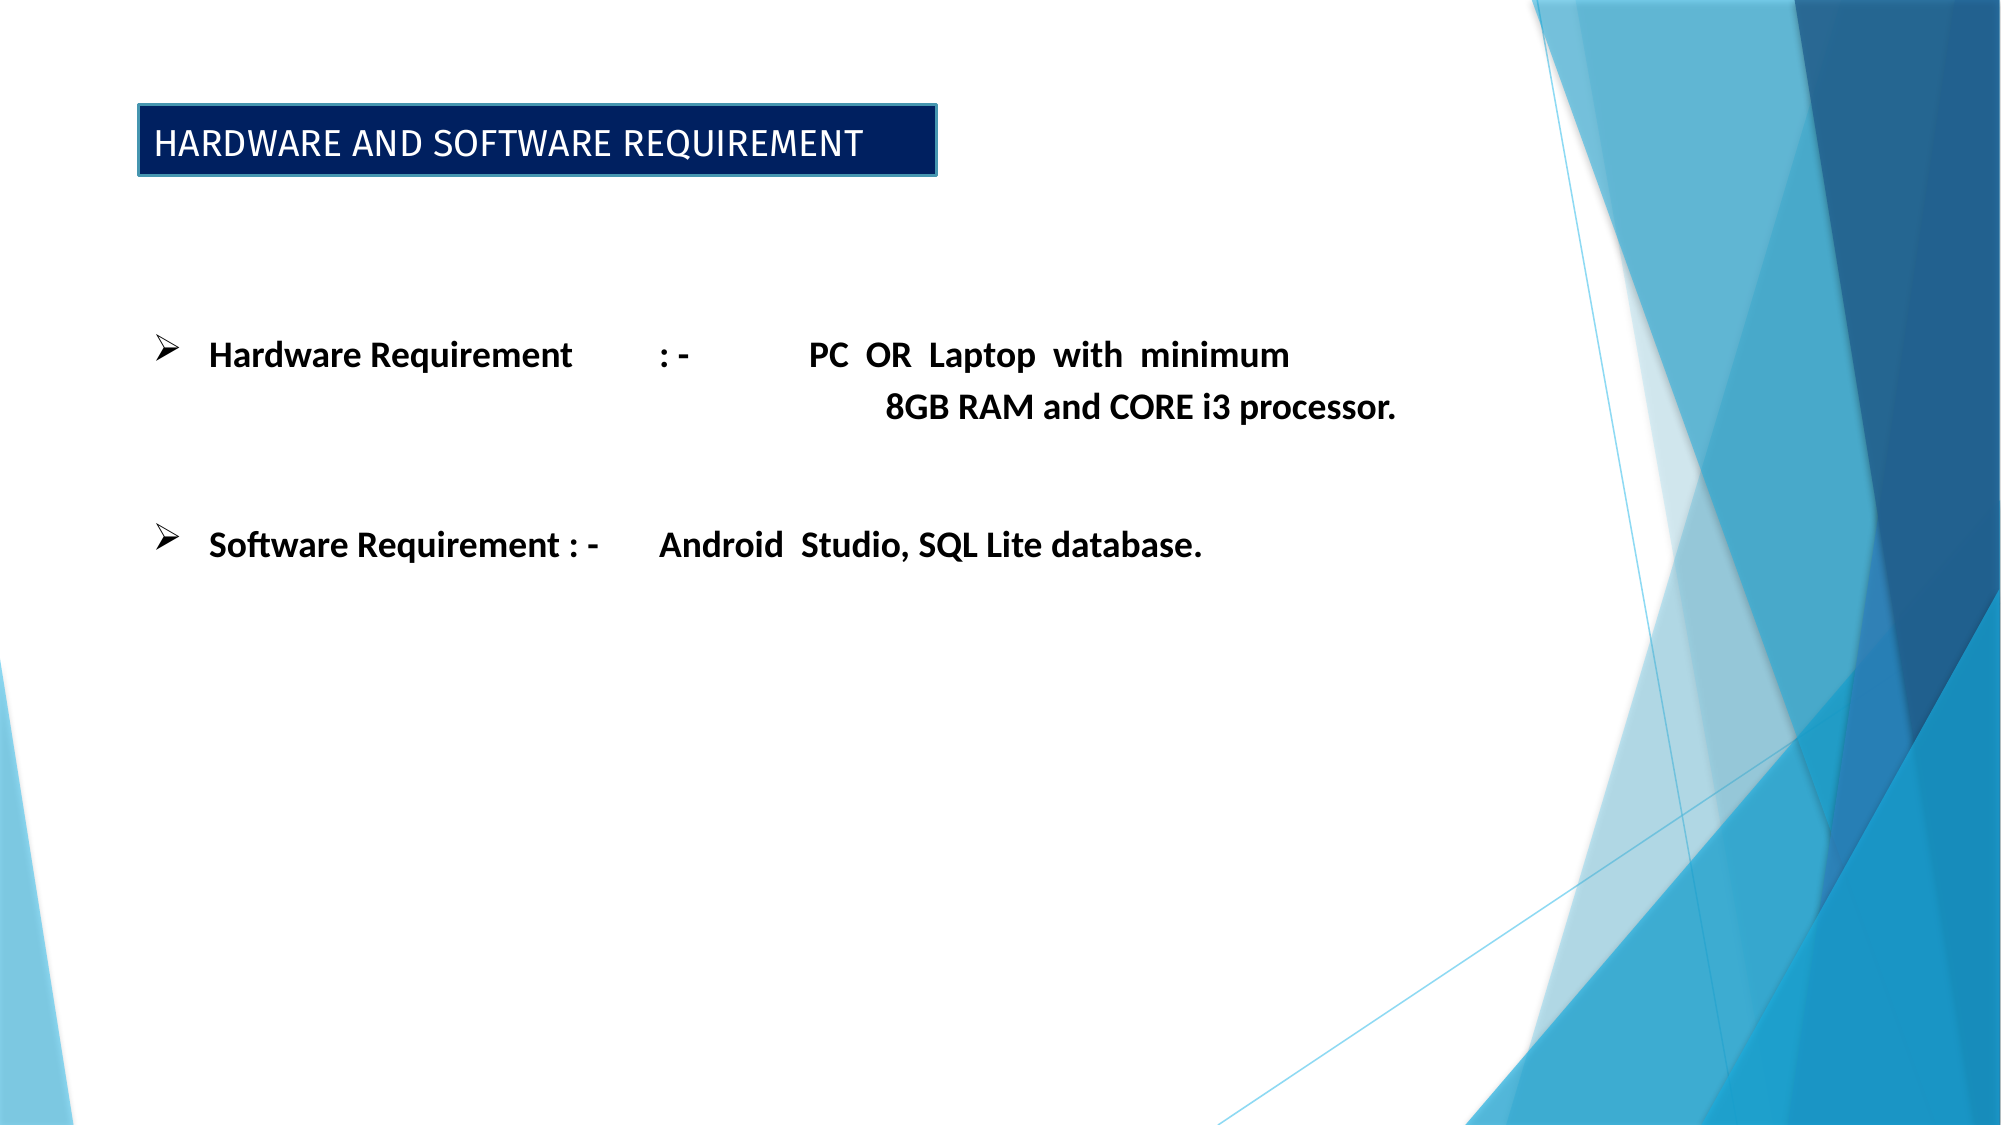

HARDWARE AND SOFTWARE REQUIREMENT
Hardware Requirement	: -	PC  OR  Laptop  with  minimum
					8GB RAM and CORE i3 processor.

Software Requirement : -  	Android  Studio, SQL Lite database.